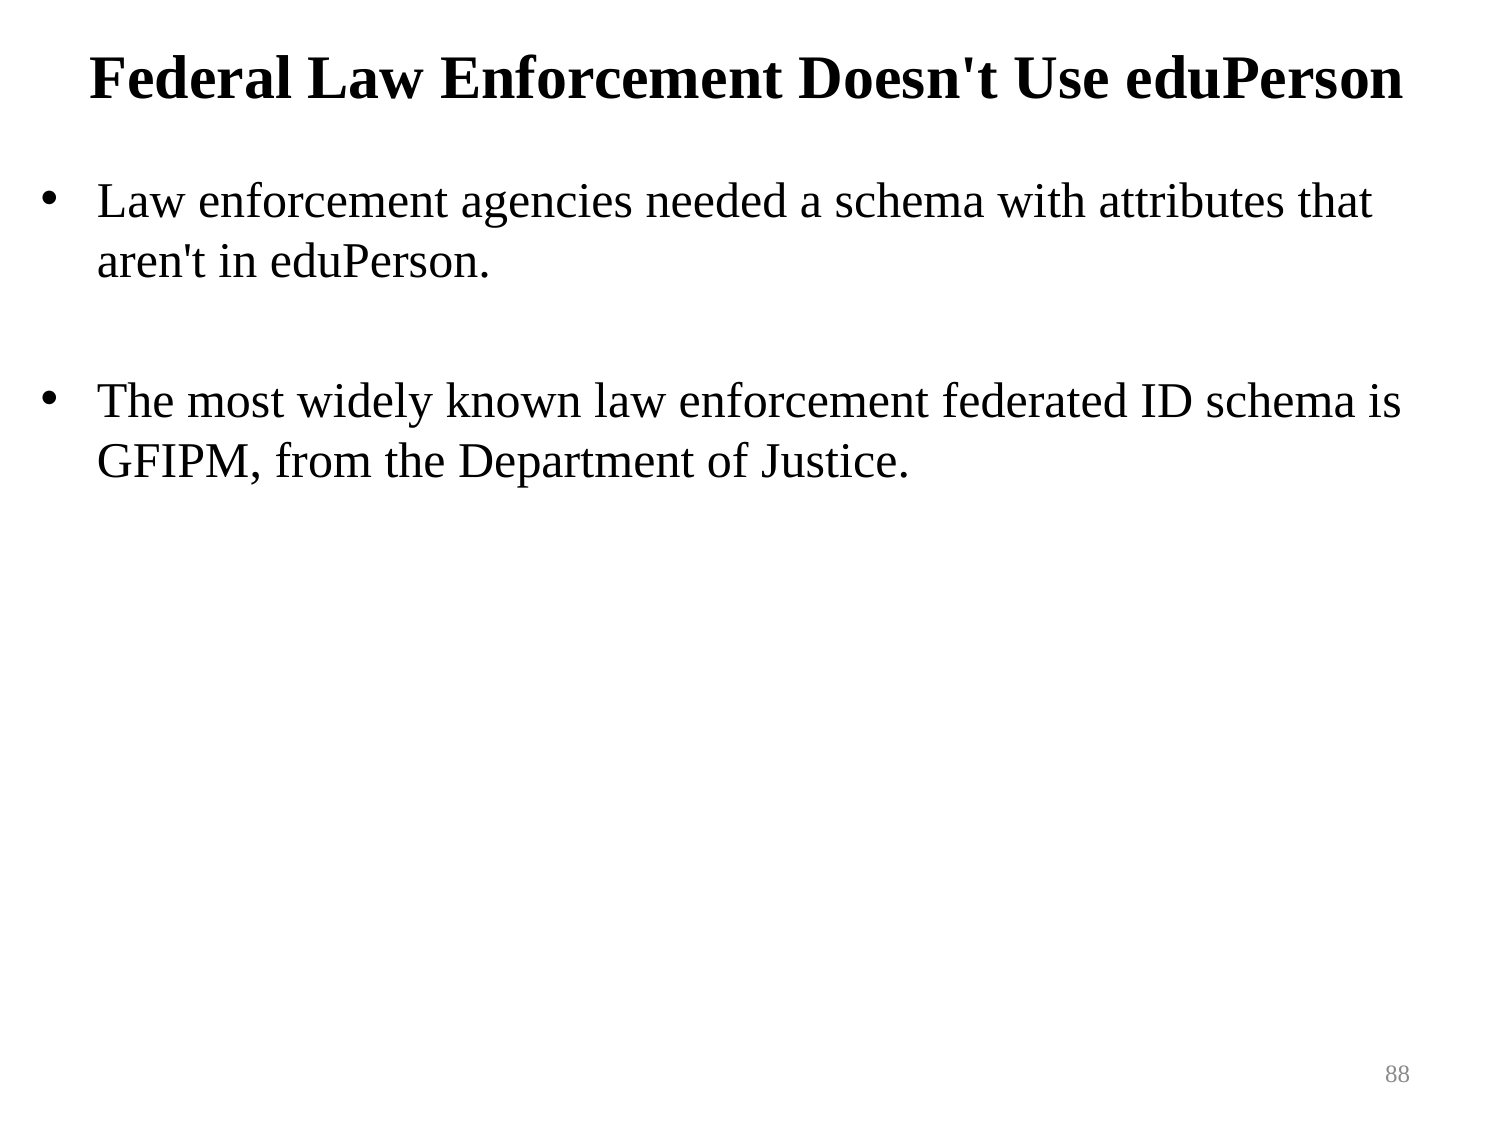

# Federal Law Enforcement Doesn't Use eduPerson
Law enforcement agencies needed a schema with attributes that aren't in eduPerson.

The most widely known law enforcement federated ID schema is GFIPM, from the Department of Justice.
88